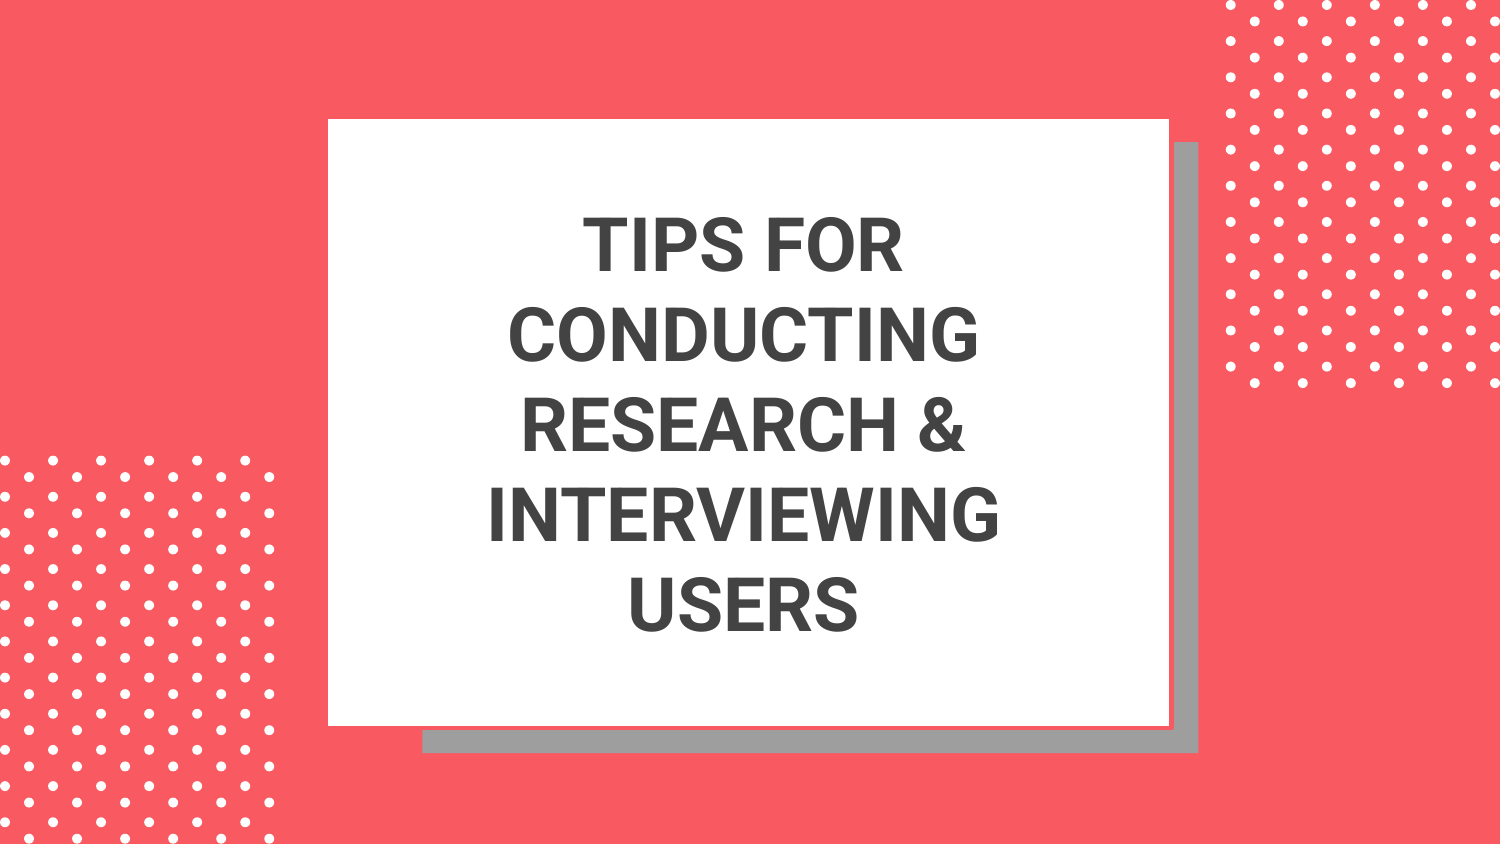

# TIPS FOR CONDUCTING RESEARCH & INTERVIEWING
USERS